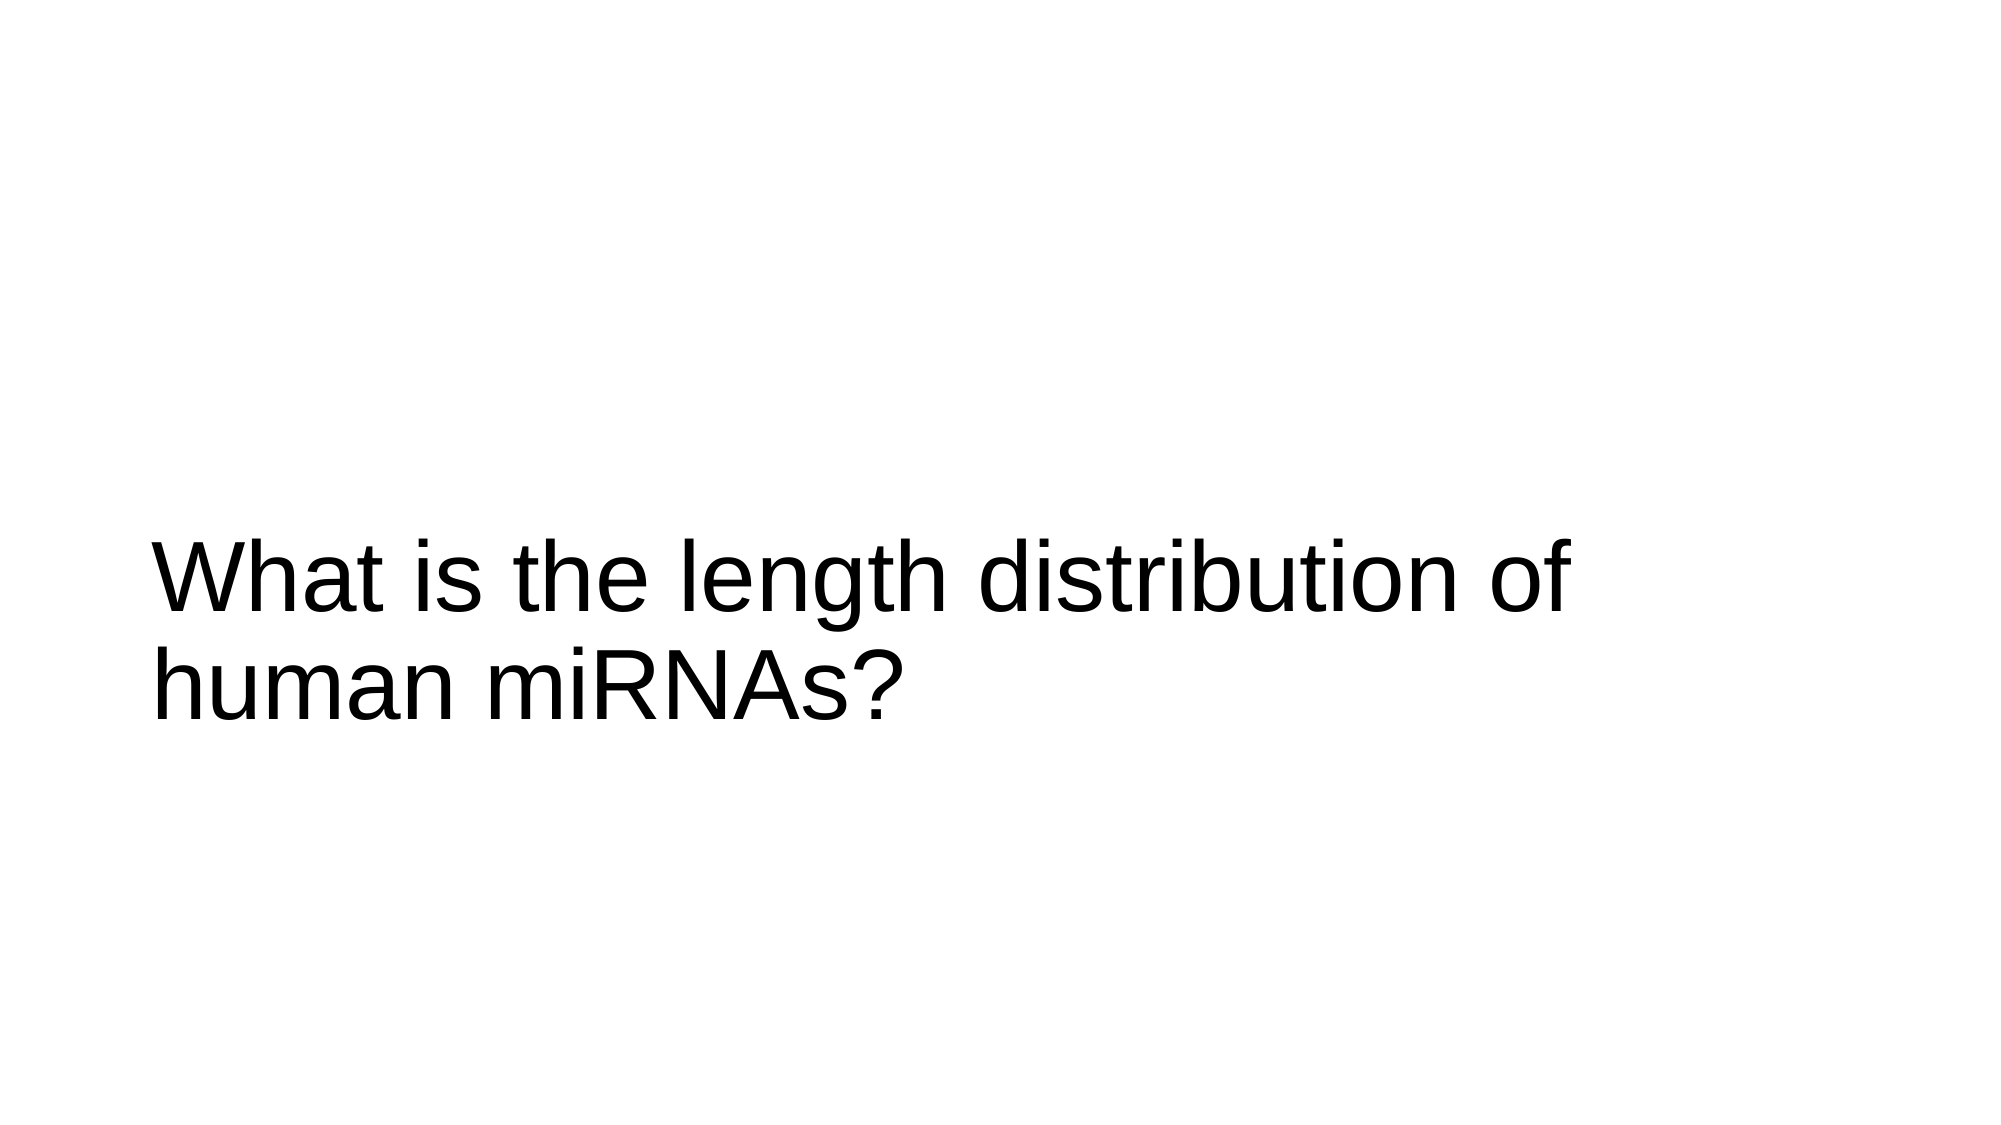

# What is the length distribution of human miRNAs?